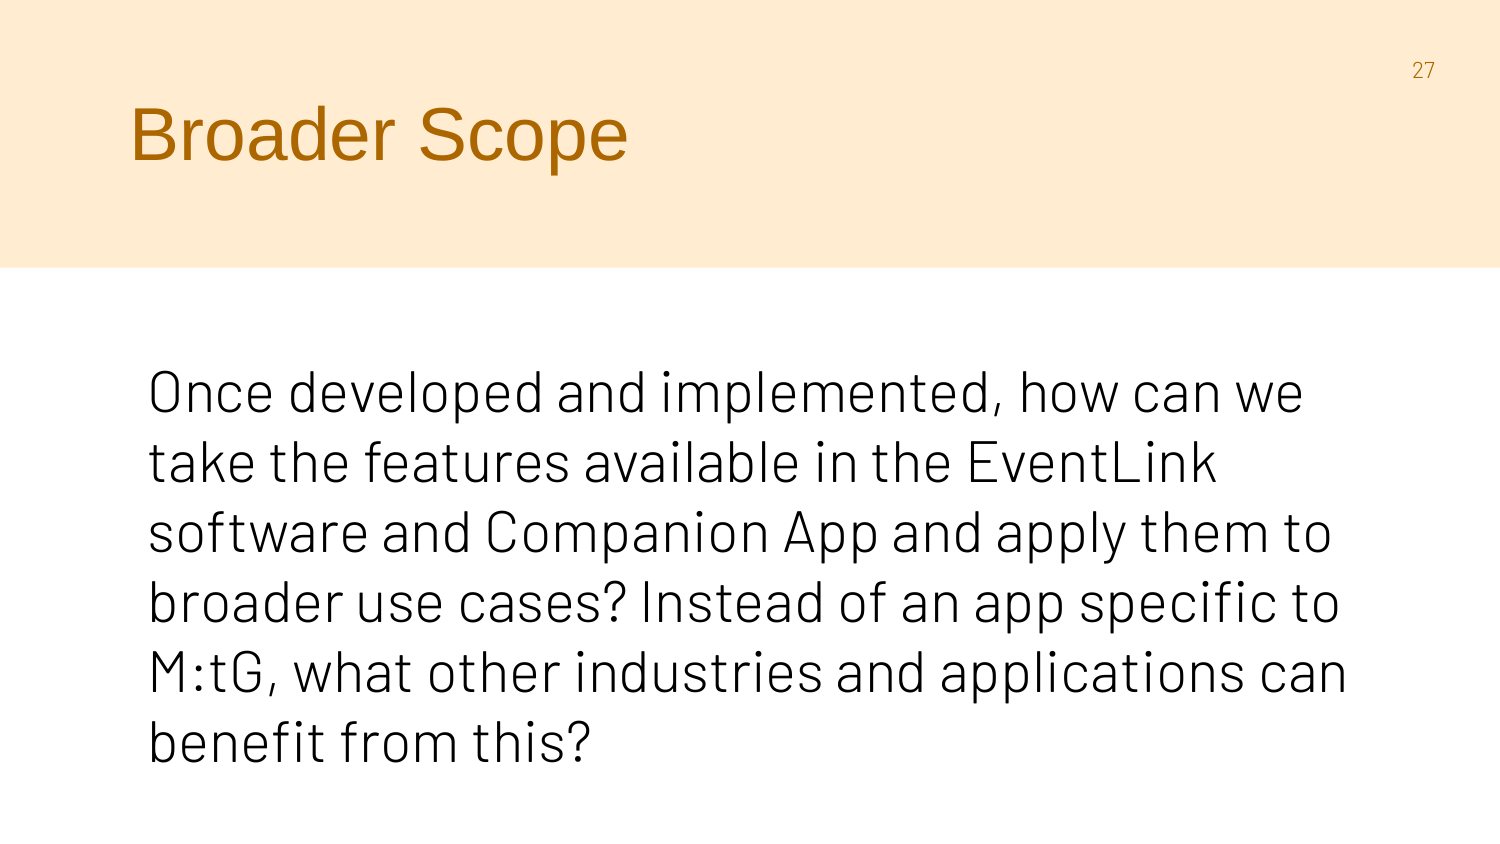

27
Broader Scope
Once developed and implemented, how can we take the features available in the EventLink software and Companion App and apply them to broader use cases? Instead of an app specific to M:tG, what other industries and applications can benefit from this?